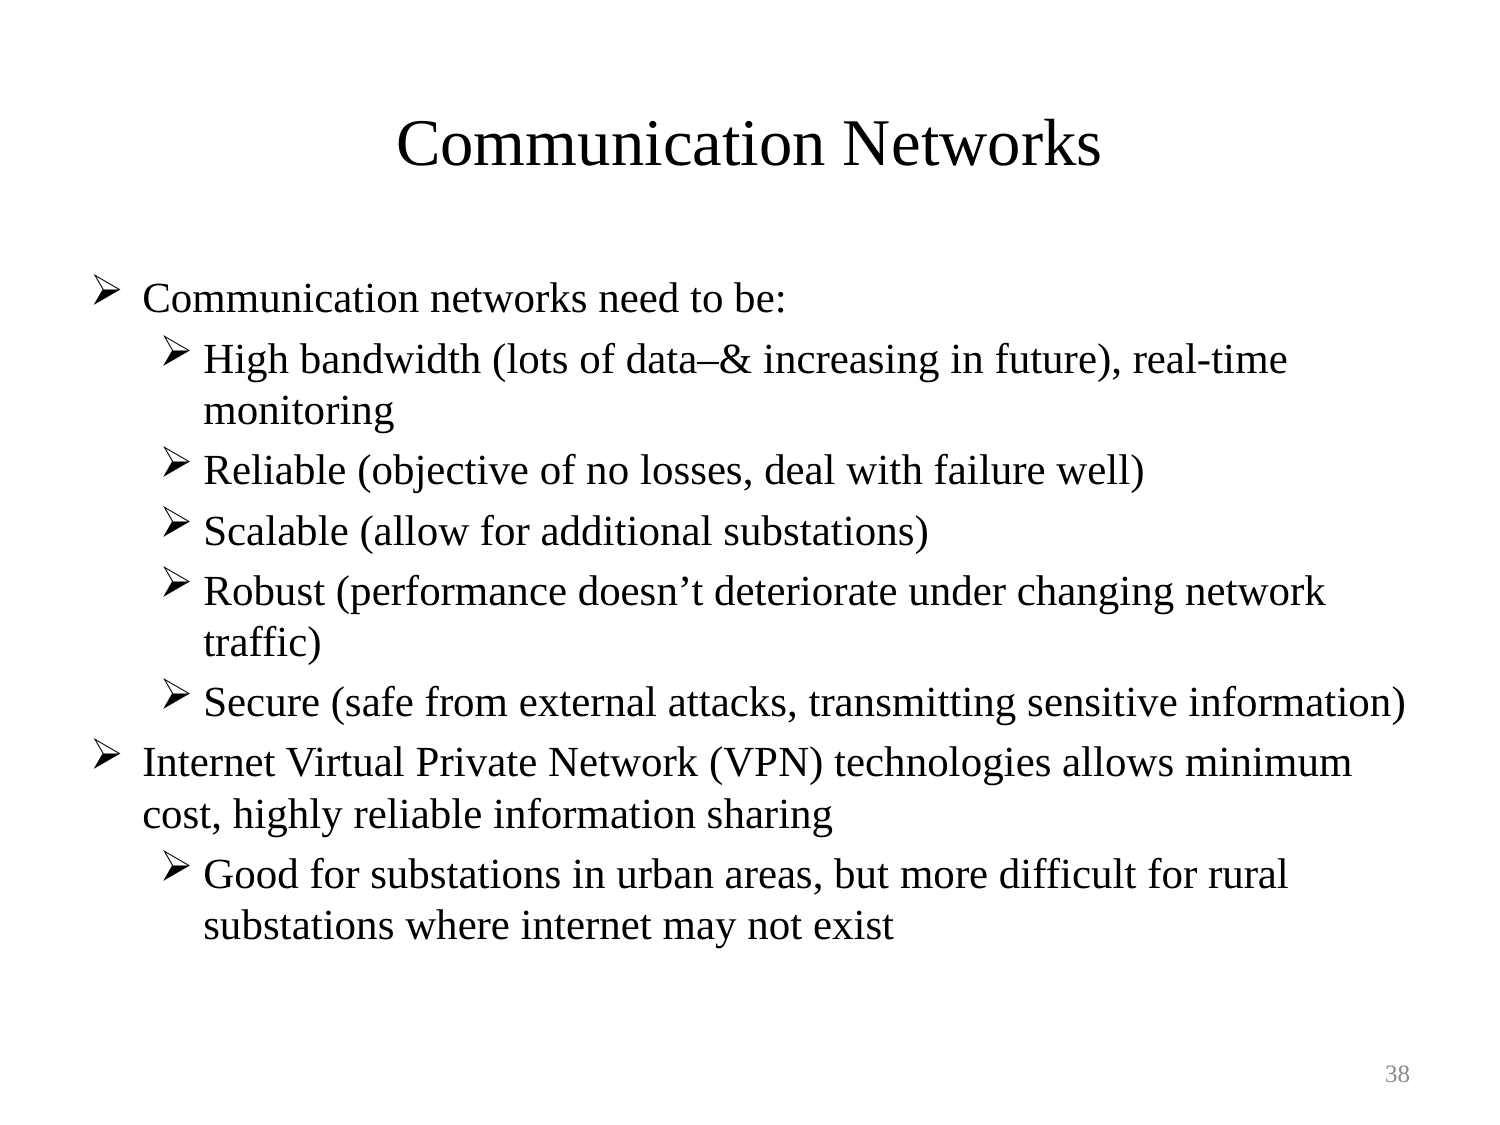

# Communication Networks
Communication networks need to be:
High bandwidth (lots of data–& increasing in future), real-time monitoring
Reliable (objective of no losses, deal with failure well)
Scalable (allow for additional substations)
Robust (performance doesn’t deteriorate under changing network traffic)
Secure (safe from external attacks, transmitting sensitive information)
Internet Virtual Private Network (VPN) technologies allows minimum cost, highly reliable information sharing
Good for substations in urban areas, but more difficult for rural substations where internet may not exist

38